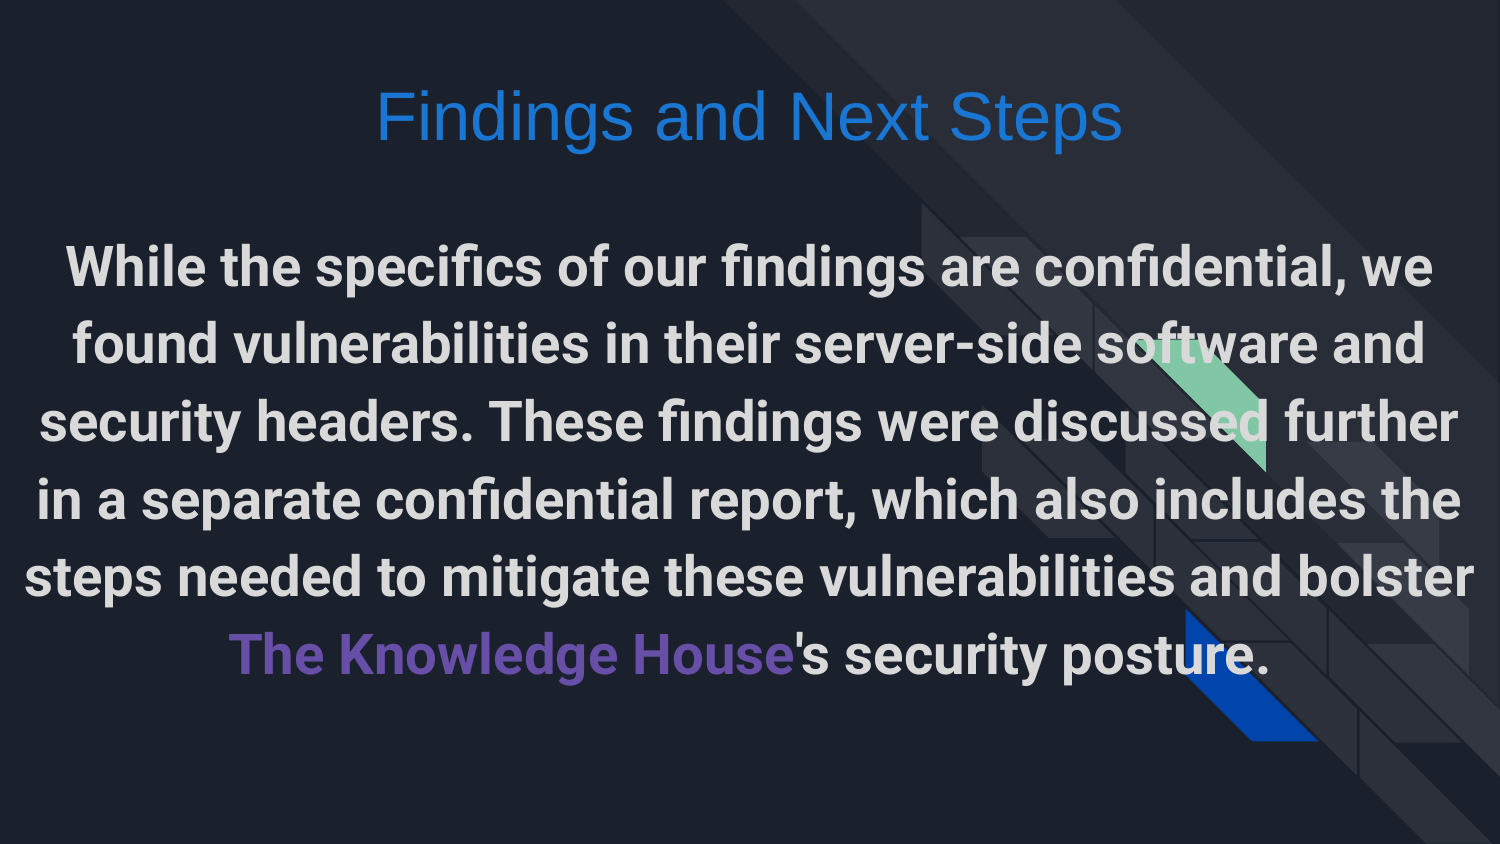

# Findings and Next Steps

While the specifics of our findings are confidential, we found vulnerabilities in their server-side software and security headers. These findings were discussed further in a separate confidential report, which also includes the steps needed to mitigate these vulnerabilities and bolster The Knowledge House's security posture.